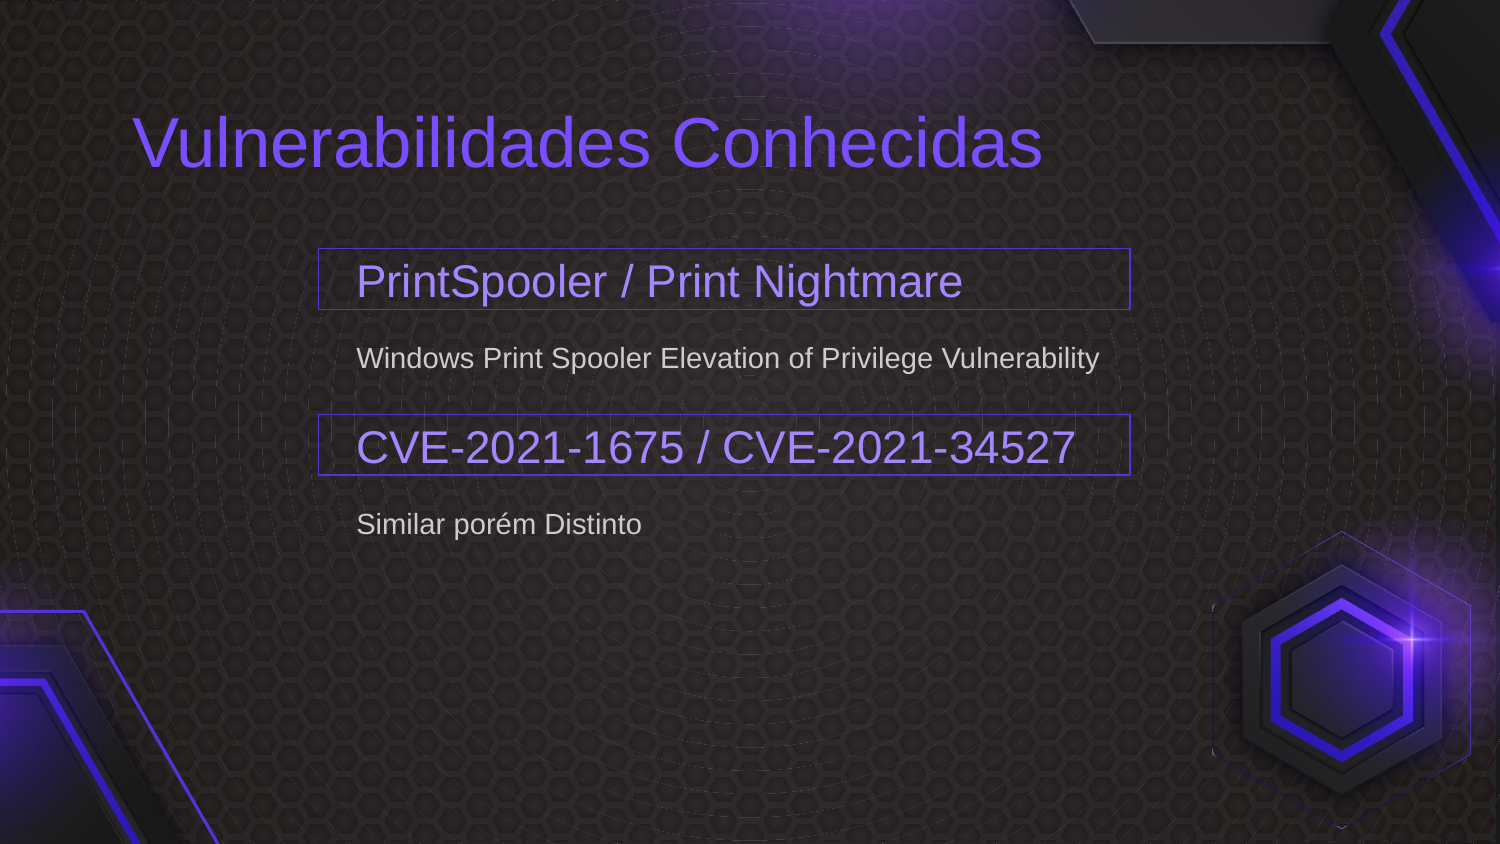

# Vulnerabilidades Conhecidas
PrintSpooler / Print Nightmare
Windows Print Spooler Elevation of Privilege Vulnerability
CVE-2021-1675 / CVE-2021-34527
Similar porém Distinto